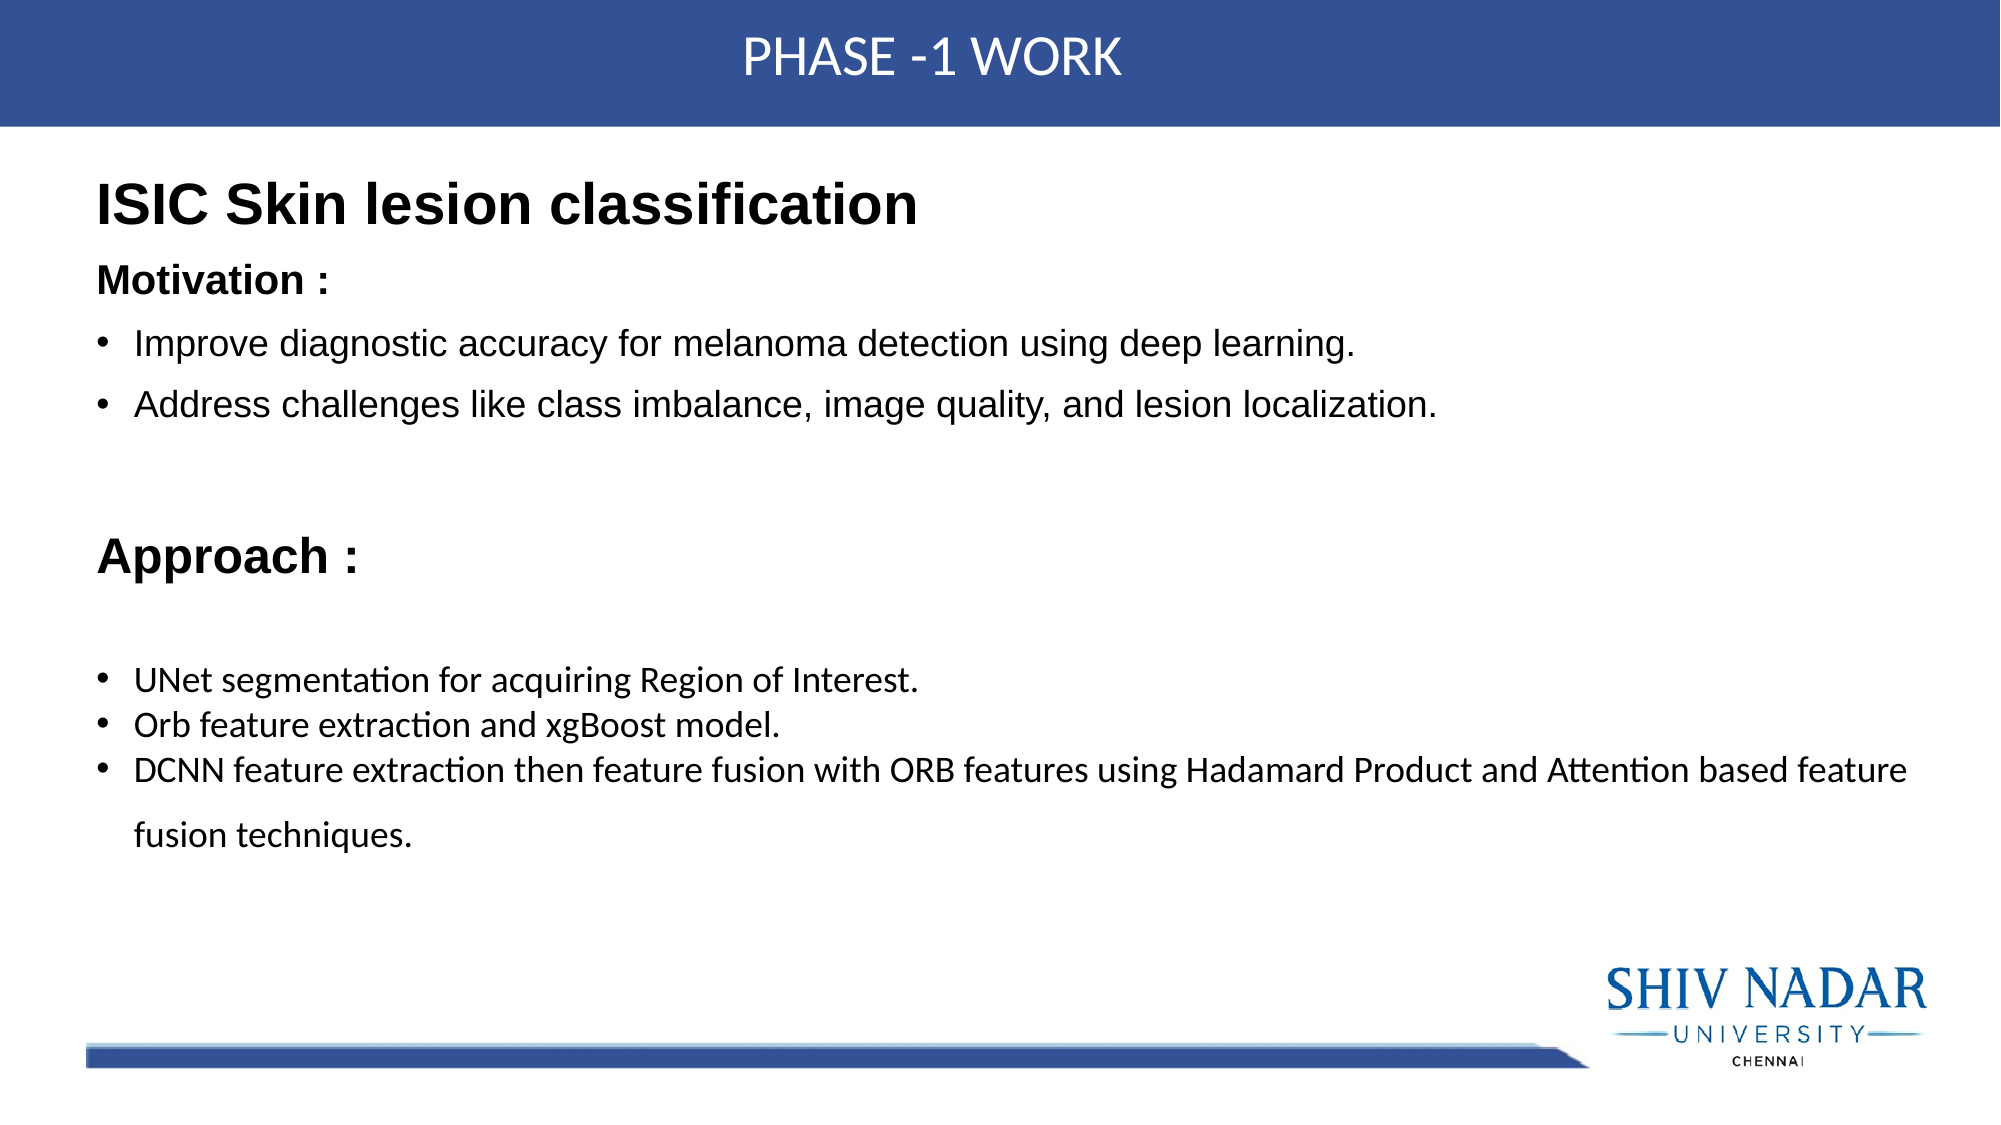

PHASE -1 WORK
ISIC Skin lesion classification
Motivation :
Improve diagnostic accuracy for melanoma detection using deep learning.
Address challenges like class imbalance, image quality, and lesion localization.

Approach :

UNet segmentation for acquiring Region of Interest.
Orb feature extraction and xgBoost model.
DCNN feature extraction then feature fusion with ORB features using Hadamard Product and Attention based feature fusion techniques.